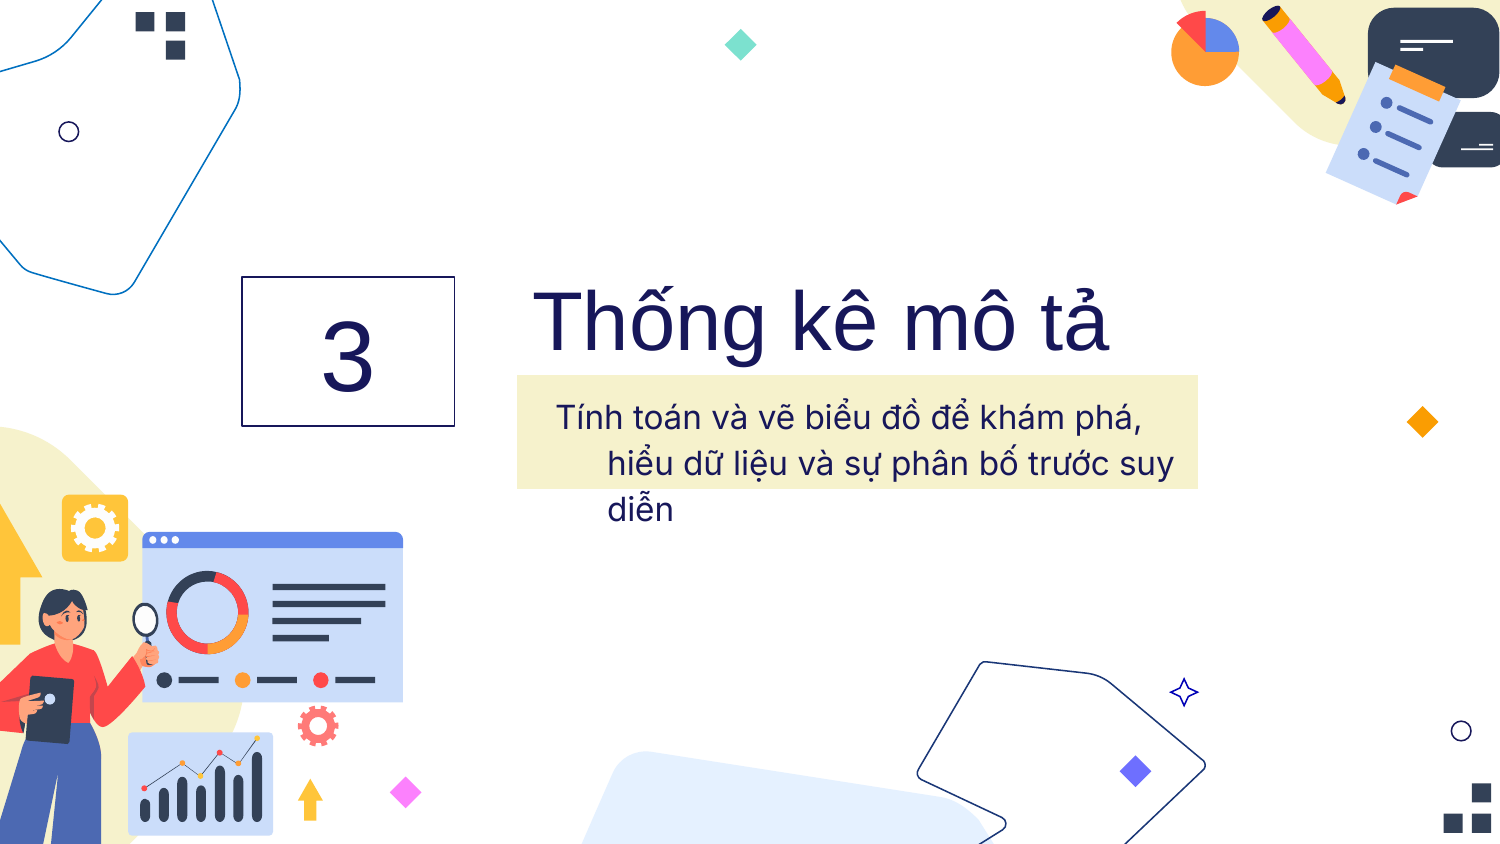

# Thống kê mô tả
3
Tính toán và vẽ biểu đồ để khám phá, hiểu dữ liệu và sự phân bố trước suy diễn